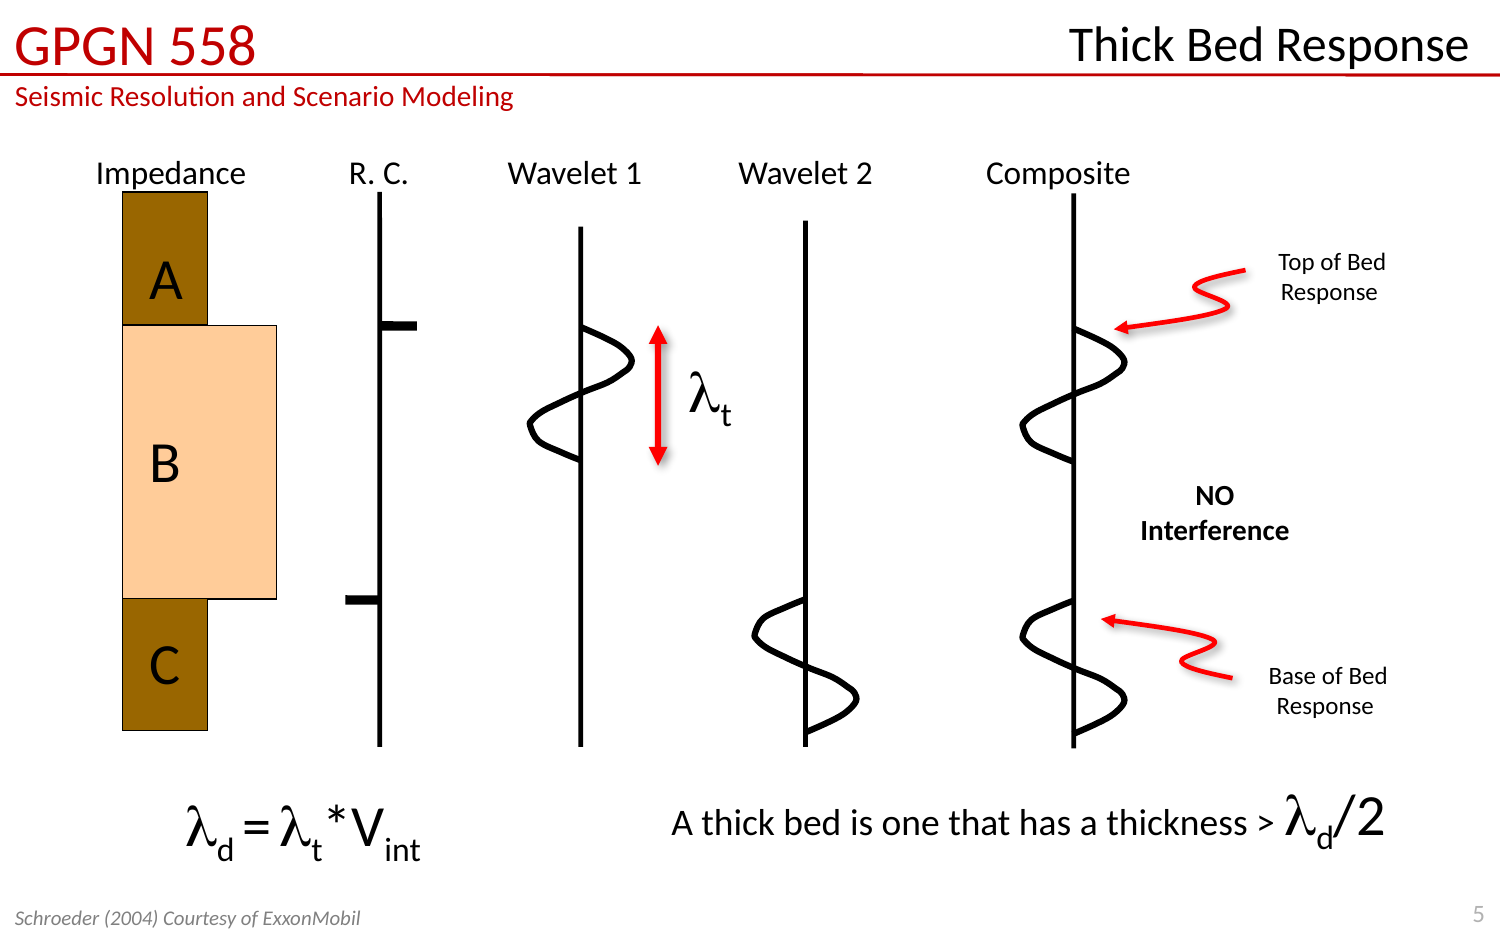

# Thick Bed Response
Impedance
R. C.
Wavelet 1
Wavelet 2
Composite

A

λt
B

C
Top of Bed
Response

NO
Interference

Base of Bed
Response
λd = λt*Vint
A thick bed is one that has a thickness > λd/2
5
Schroeder (2004) Courtesy of ExxonMobil